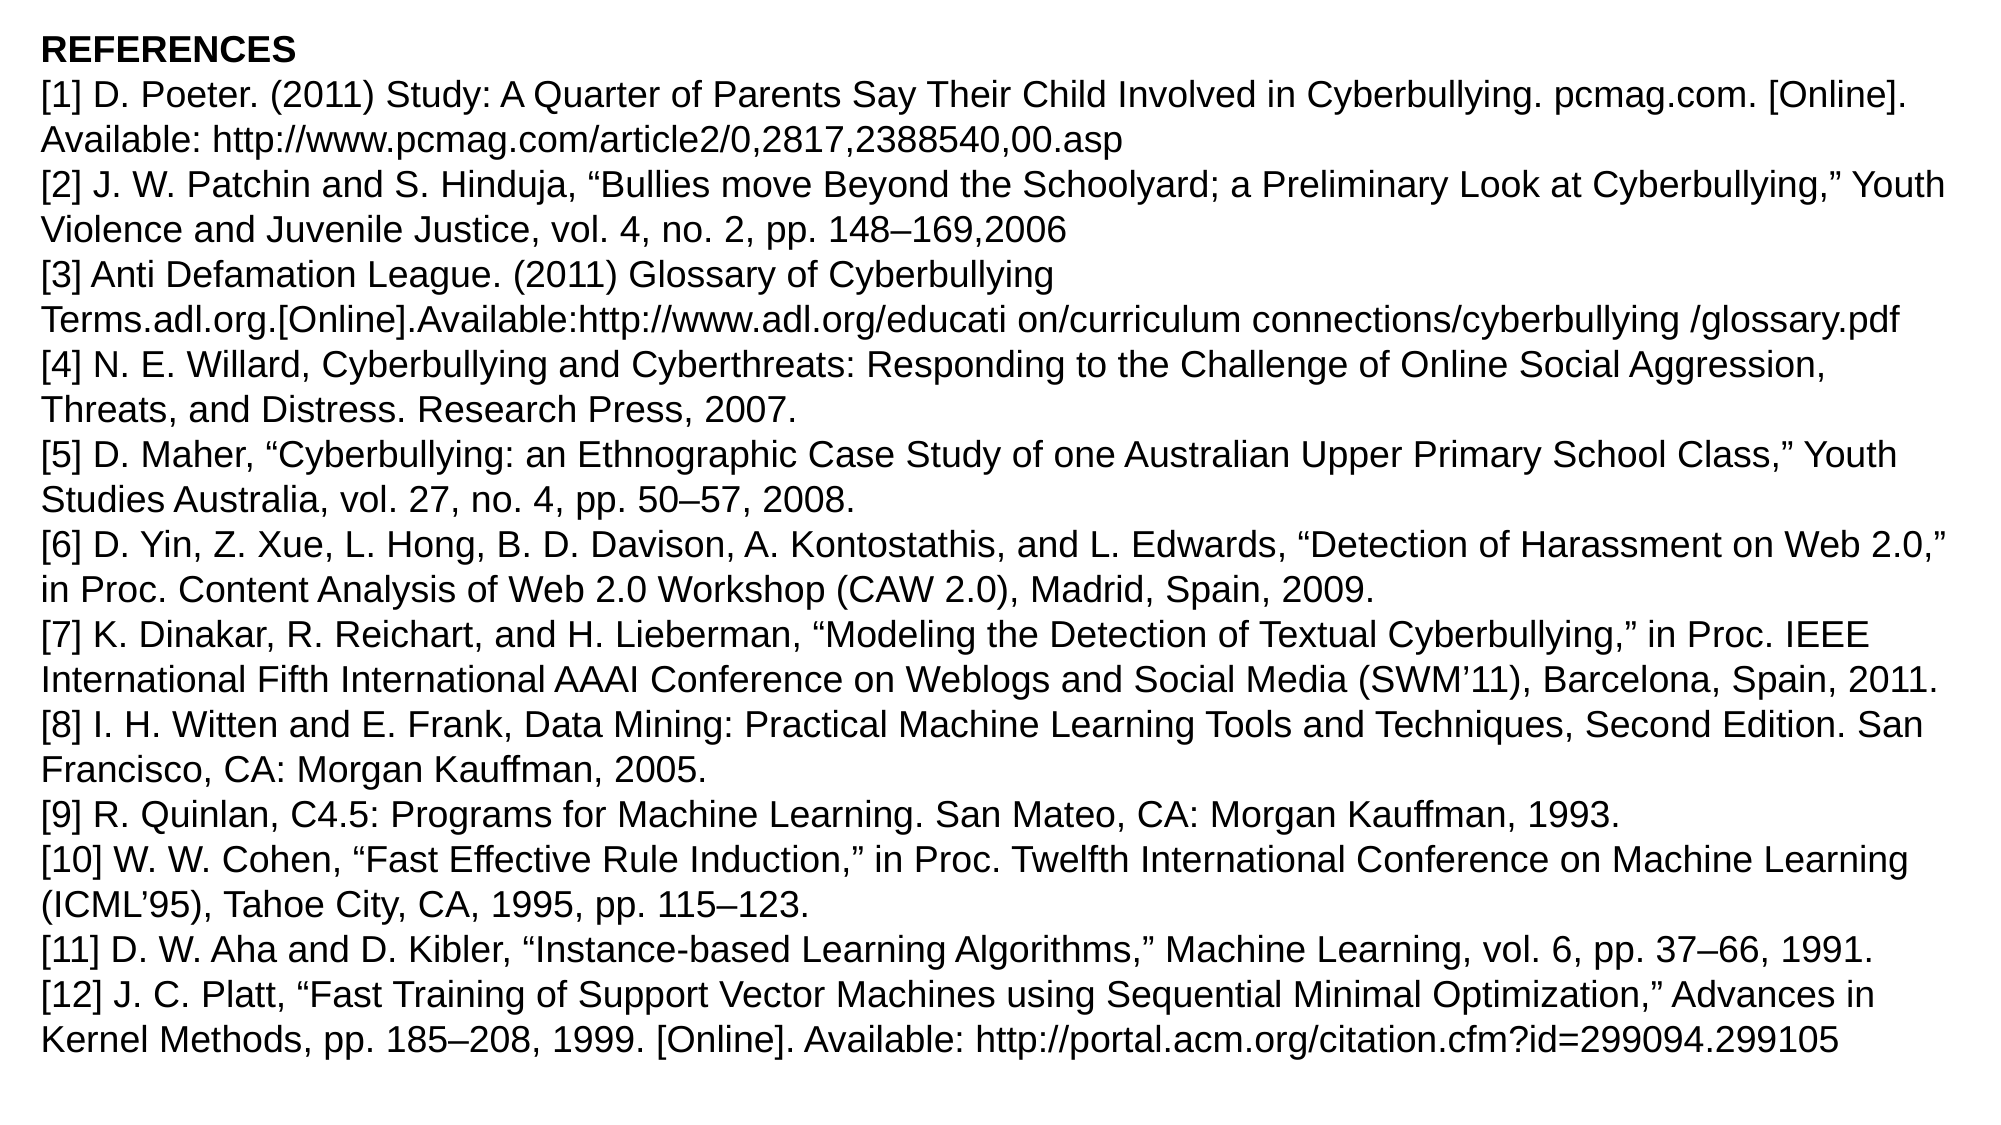

REFERENCES
[1] D. Poeter. (2011) Study: A Quarter of Parents Say Their Child Involved in Cyberbullying. pcmag.com. [Online]. Available: http://www.pcmag.com/article2/0,2817,2388540,00.asp
[2] J. W. Patchin and S. Hinduja, “Bullies move Beyond the Schoolyard; a Preliminary Look at Cyberbullying,” Youth Violence and Juvenile Justice, vol. 4, no. 2, pp. 148–169,2006
[3] Anti Defamation League. (2011) Glossary of Cyberbullying Terms.adl.org.[Online].Available:http://www.adl.org/educati on/curriculum connections/cyberbullying /glossary.pdf
[4] N. E. Willard, Cyberbullying and Cyberthreats: Responding to the Challenge of Online Social Aggression, Threats, and Distress. Research Press, 2007.
[5] D. Maher, “Cyberbullying: an Ethnographic Case Study of one Australian Upper Primary School Class,” Youth Studies Australia, vol. 27, no. 4, pp. 50–57, 2008.
[6] D. Yin, Z. Xue, L. Hong, B. D. Davison, A. Kontostathis, and L. Edwards, “Detection of Harassment on Web 2.0,” in Proc. Content Analysis of Web 2.0 Workshop (CAW 2.0), Madrid, Spain, 2009.
[7] K. Dinakar, R. Reichart, and H. Lieberman, “Modeling the Detection of Textual Cyberbullying,” in Proc. IEEE International Fifth International AAAI Conference on Weblogs and Social Media (SWM’11), Barcelona, Spain, 2011.
[8] I. H. Witten and E. Frank, Data Mining: Practical Machine Learning Tools and Techniques, Second Edition. San Francisco, CA: Morgan Kauffman, 2005.
[9] R. Quinlan, C4.5: Programs for Machine Learning. San Mateo, CA: Morgan Kauffman, 1993.
[10] W. W. Cohen, “Fast Effective Rule Induction,” in Proc. Twelfth International Conference on Machine Learning (ICML’95), Tahoe City, CA, 1995, pp. 115–123.
[11] D. W. Aha and D. Kibler, “Instance-based Learning Algorithms,” Machine Learning, vol. 6, pp. 37–66, 1991.
[12] J. C. Platt, “Fast Training of Support Vector Machines using Sequential Minimal Optimization,” Advances in Kernel Methods, pp. 185–208, 1999. [Online]. Available: http://portal.acm.org/citation.cfm?id=299094.299105